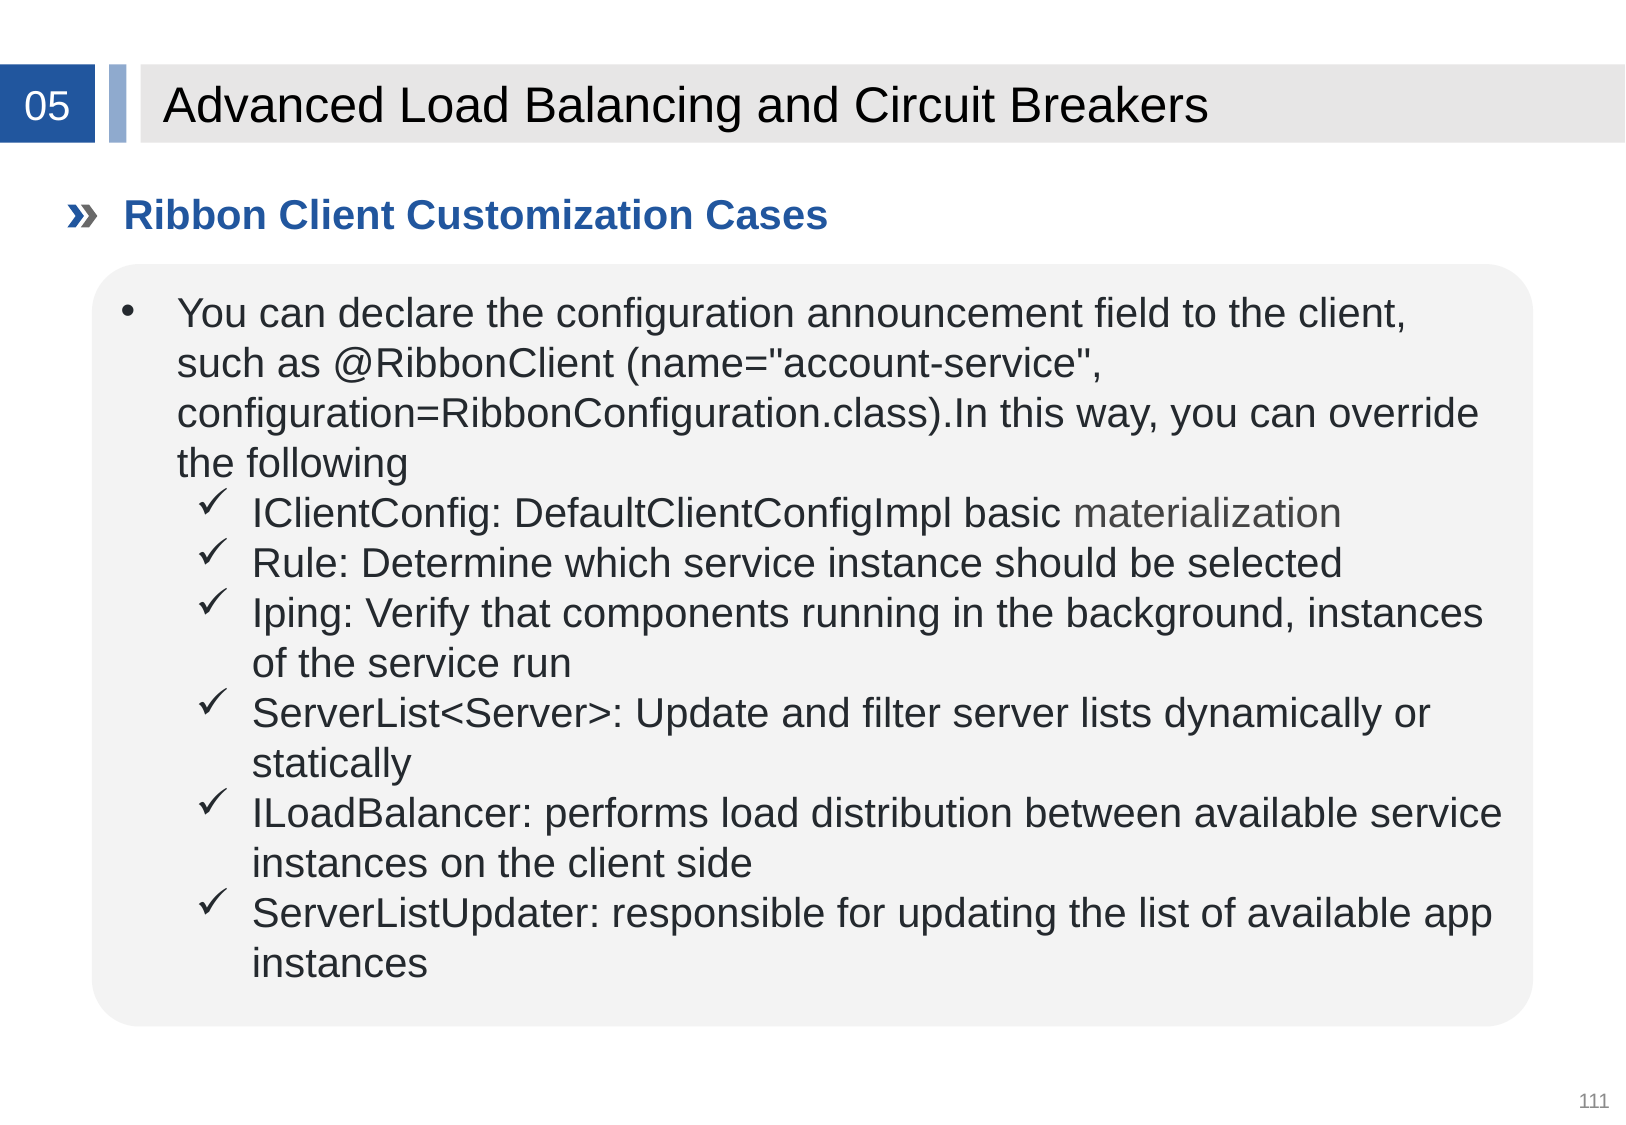

# Advanced Load Balancing and Circuit Breakers
05
Ribbon Client Customization Cases

You can declare the configuration announcement field to the client, such as @RibbonClient (name="account-service", configuration=RibbonConfiguration.class).In this way, you can override the following
IClientConfig: DefaultClientConfigImpl basic materialization
Rule: Determine which service instance should be selected
Iping: Verify that components running in the background, instances of the service run
ServerList<Server>: Update and filter server lists dynamically or statically
ILoadBalancer: performs load distribution between available service instances on the client side
ServerListUpdater: responsible for updating the list of available app instances
111